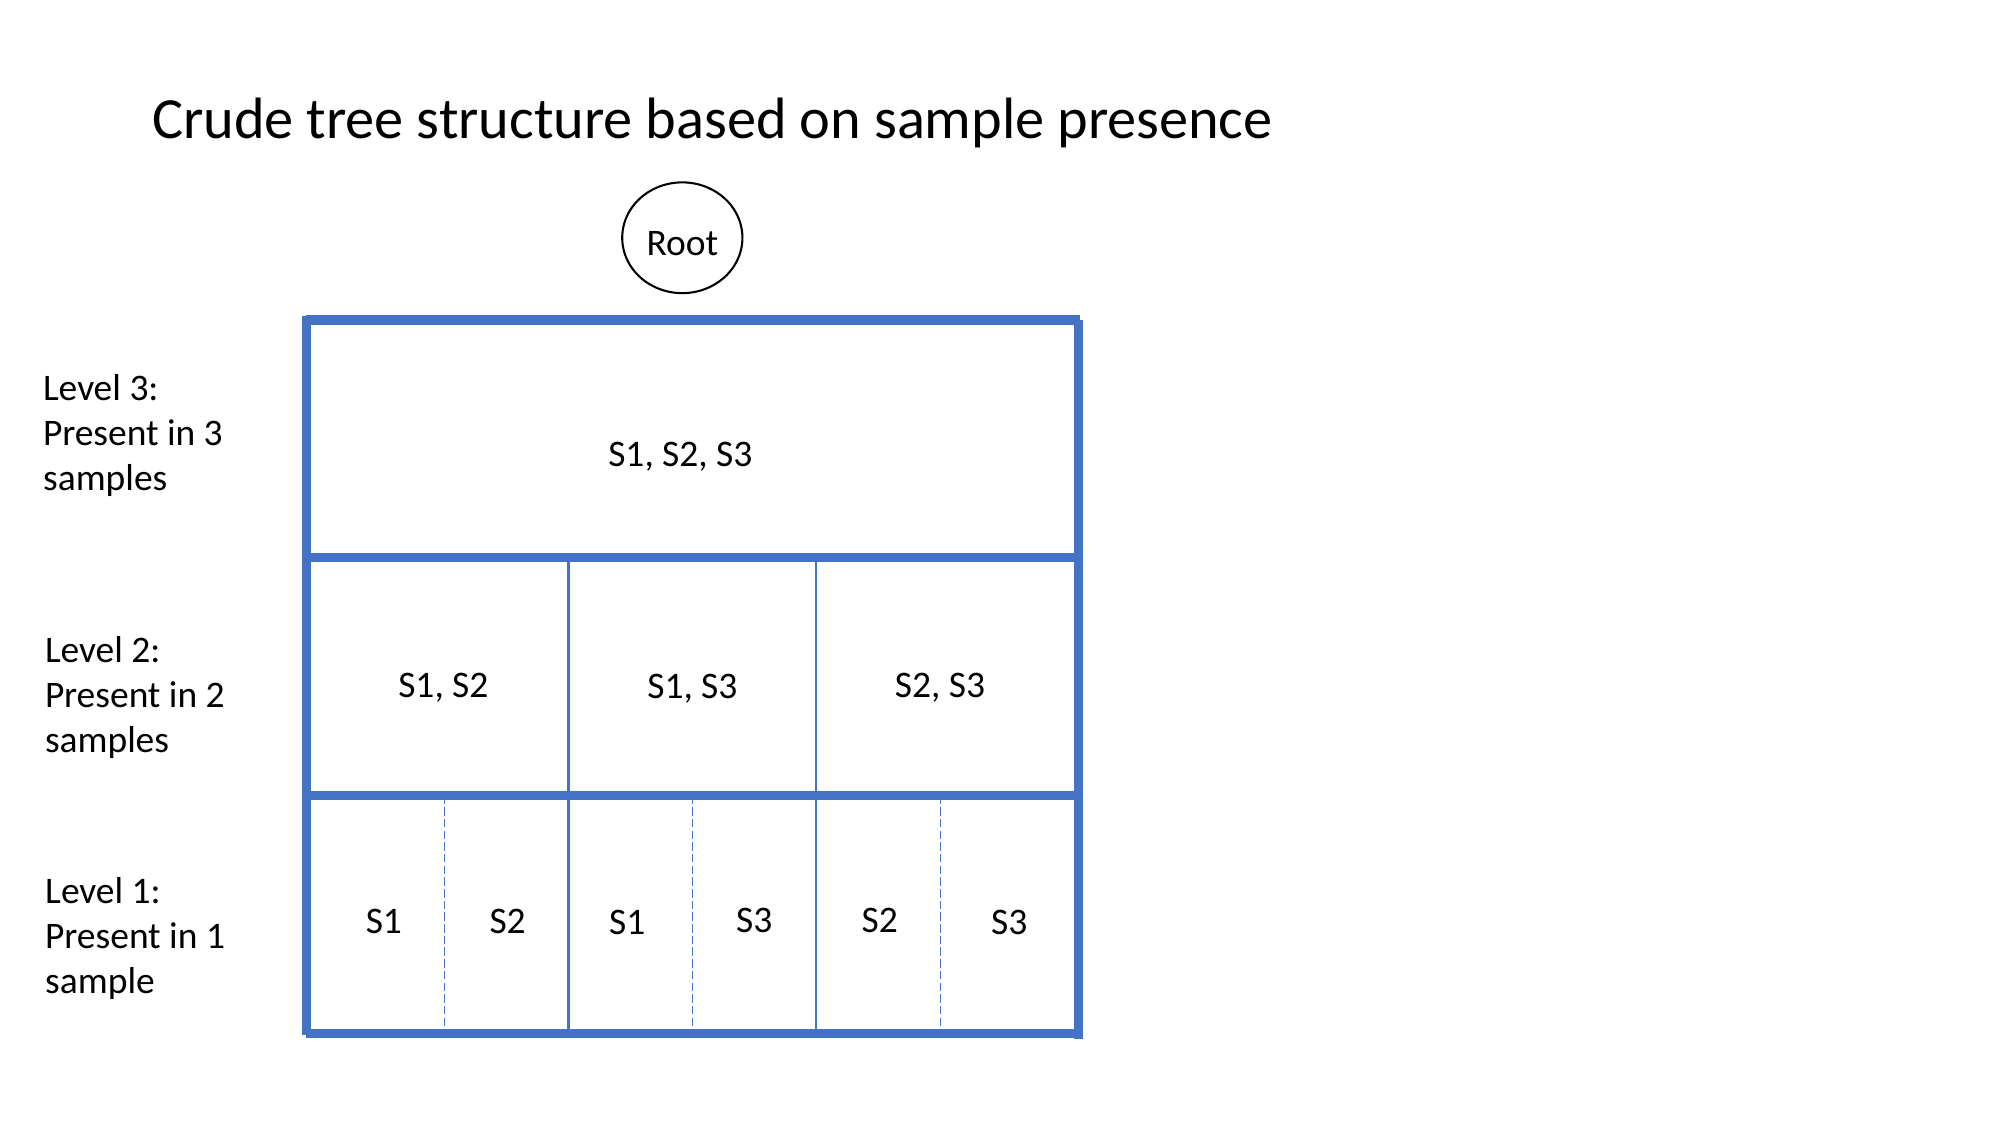

# Crude tree structure based on sample presence

Root
S1, S2, S3
S1, S2
S2, S3
S1, S3
S3
S2
S1
S2
S1
S3
Level 3:
Present in 3 samples
Level 2:
Present in 2 samples
Level 1:
Present in 1 sample